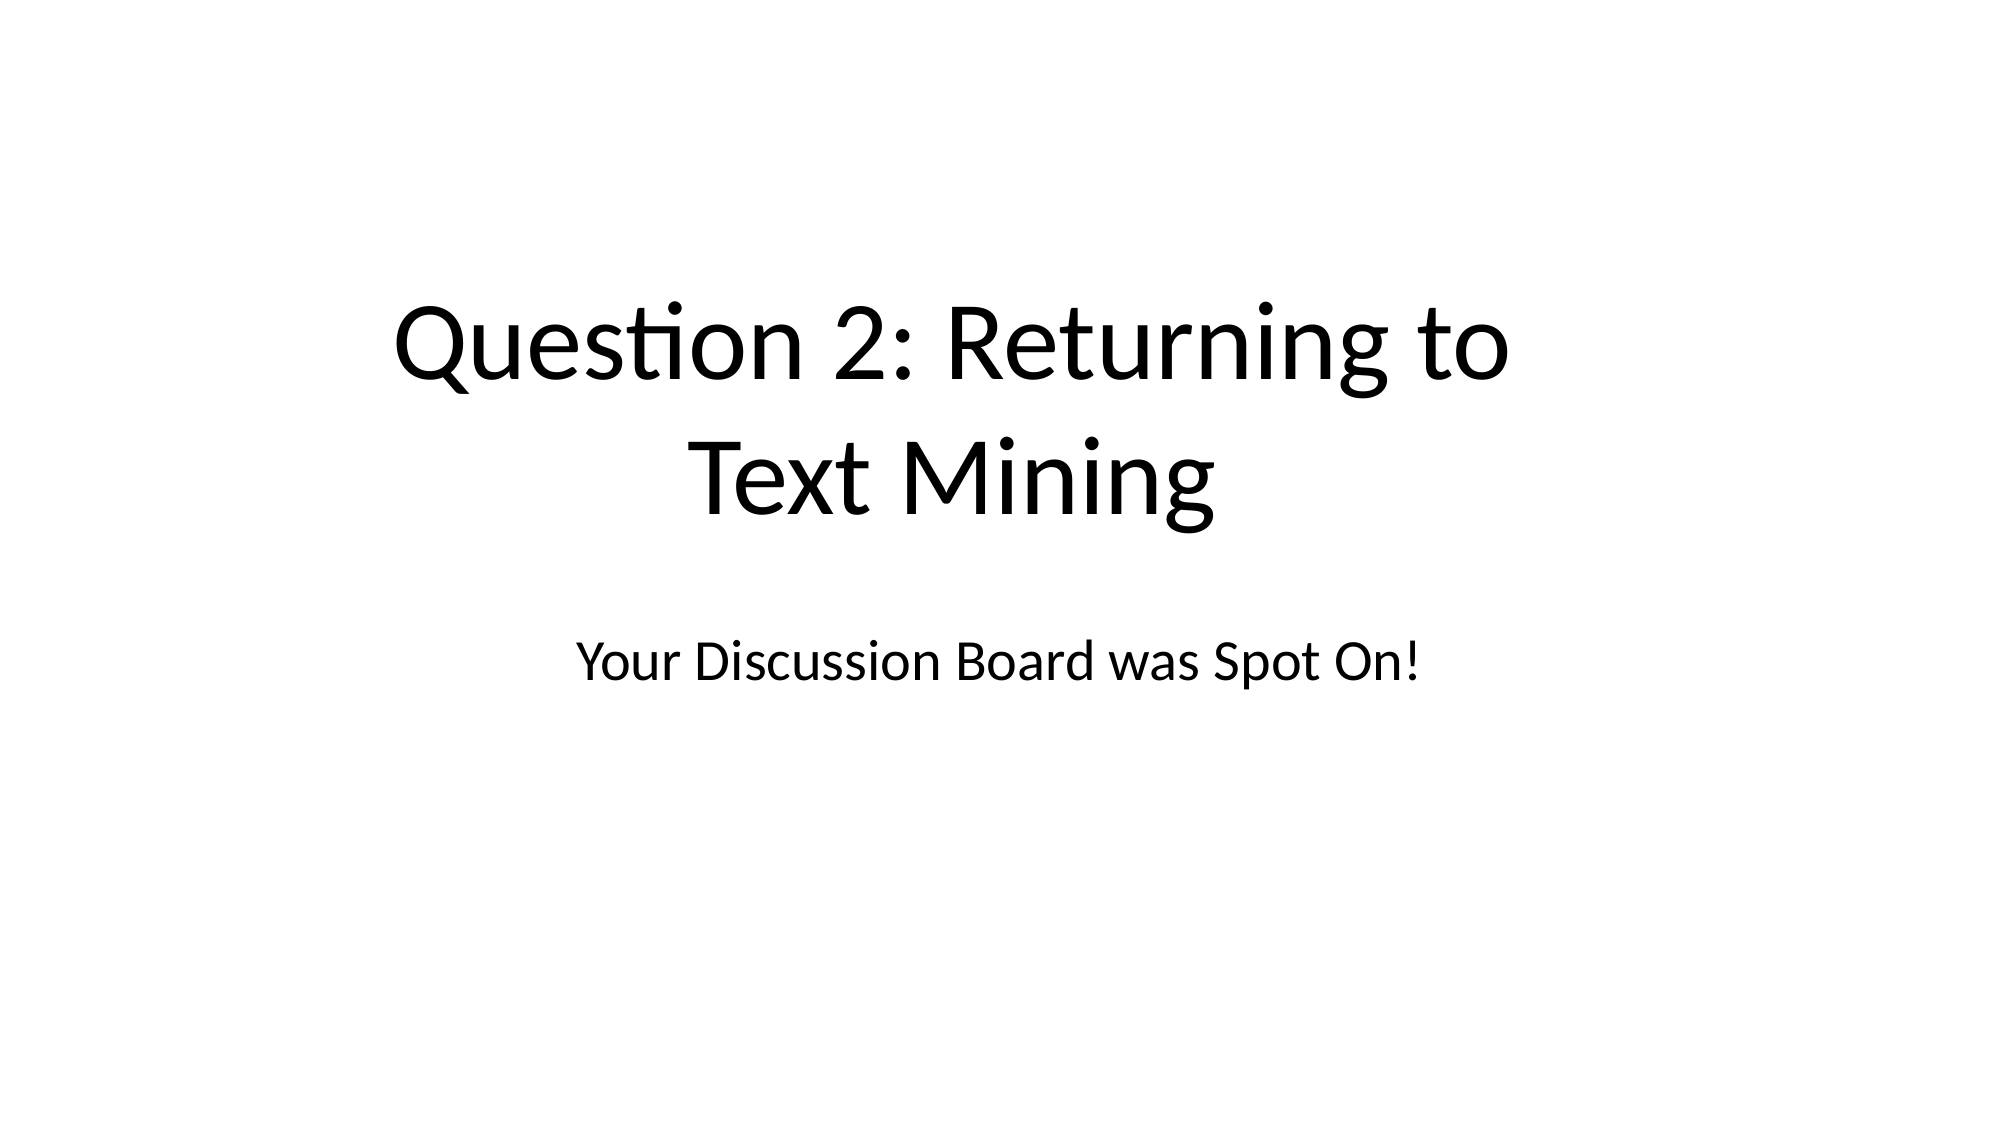

Question 2: Returning to Text Mining
Your Discussion Board was Spot On!